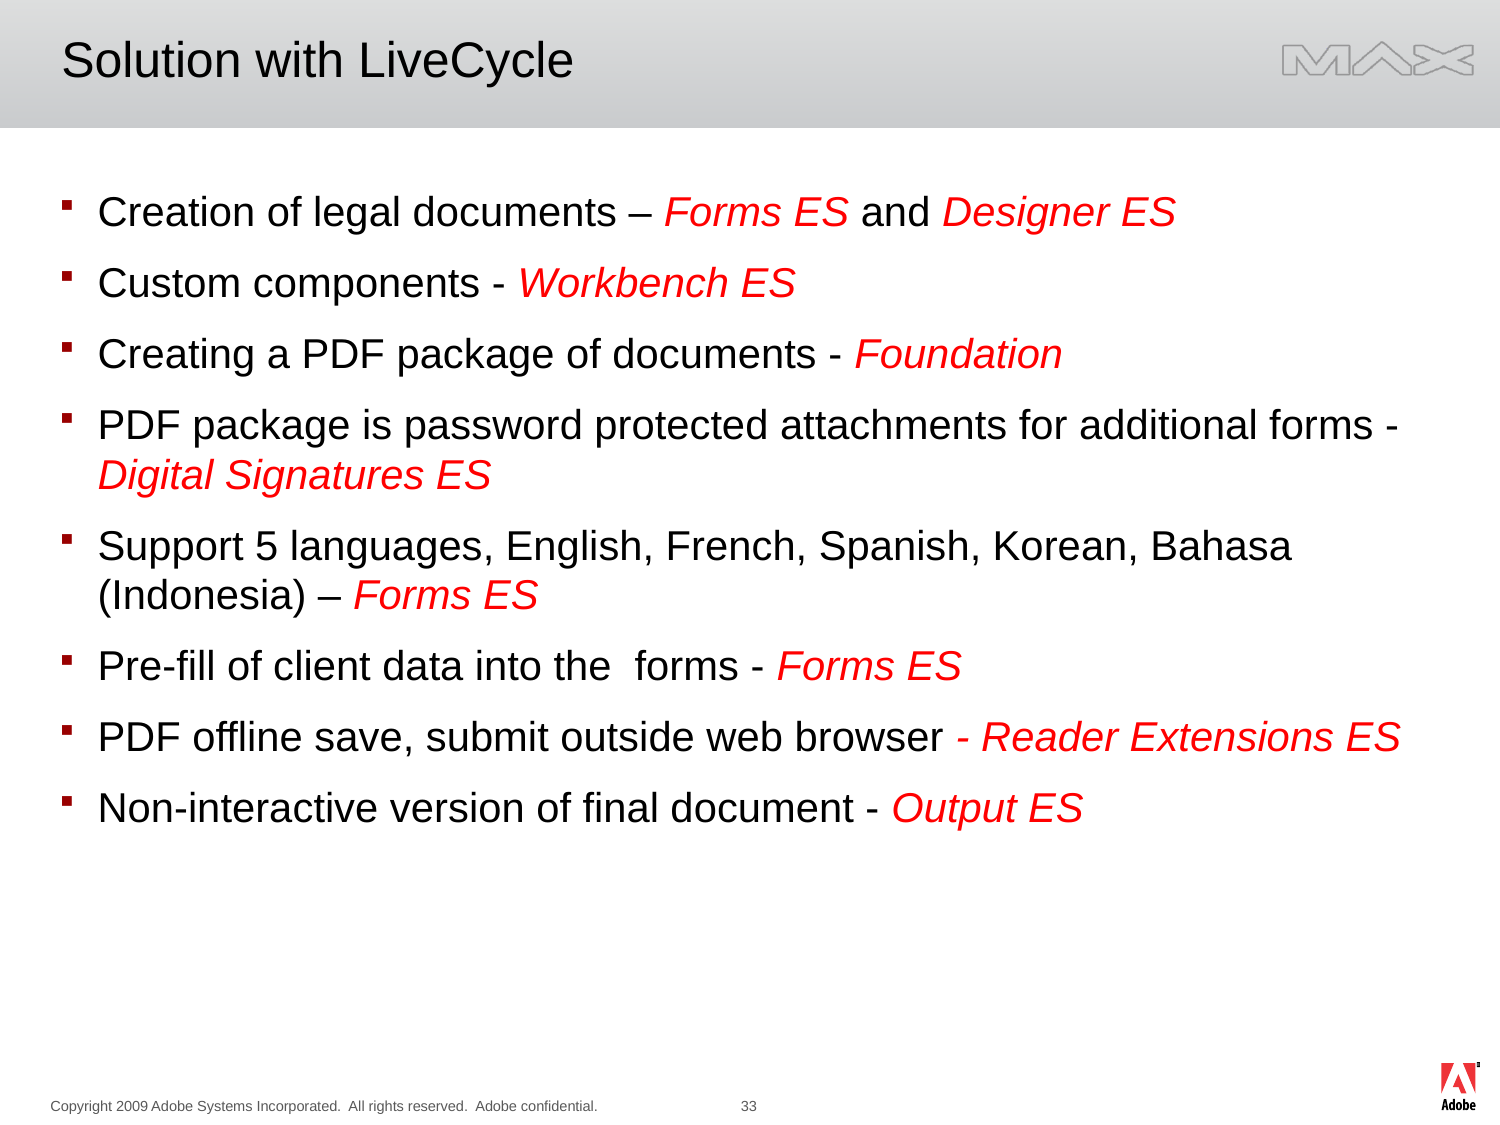

# Solution with LiveCycle
Creation of legal documents – Forms ES and Designer ES
Custom components - Workbench ES
Creating a PDF package of documents - Foundation
PDF package is password protected attachments for additional forms - Digital Signatures ES
Support 5 languages, English, French, Spanish, Korean, Bahasa (Indonesia) – Forms ES
Pre-fill of client data into the  forms - Forms ES
PDF offline save, submit outside web browser - Reader Extensions ES
Non-interactive version of final document - Output ES